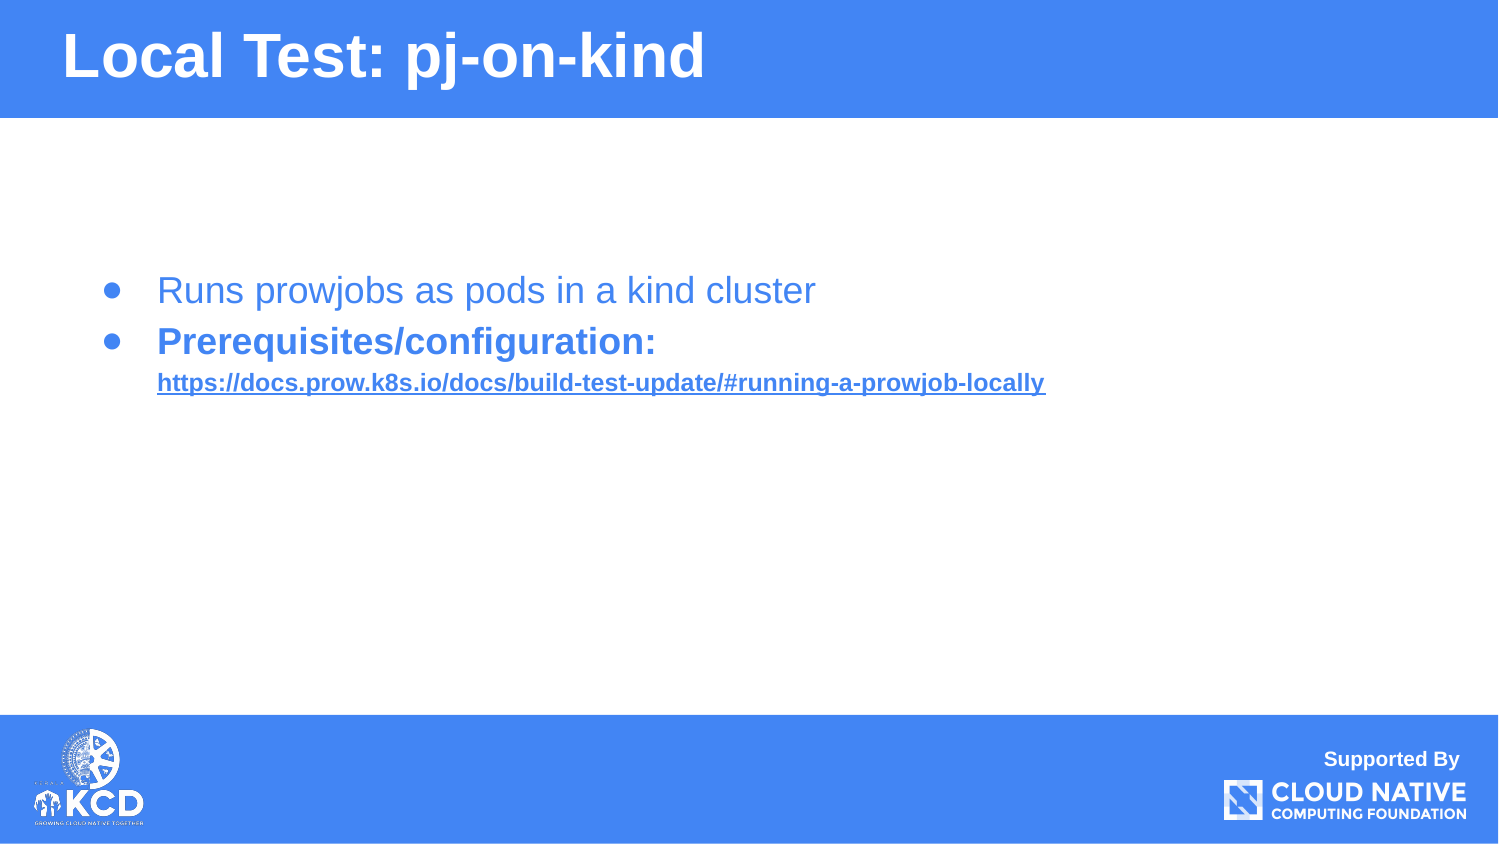

Local Test: pj-on-kind
Runs prowjobs as pods in a kind cluster
Prerequisites/configuration: https://docs.prow.k8s.io/docs/build-test-update/#running-a-prowjob-locally

Supported By